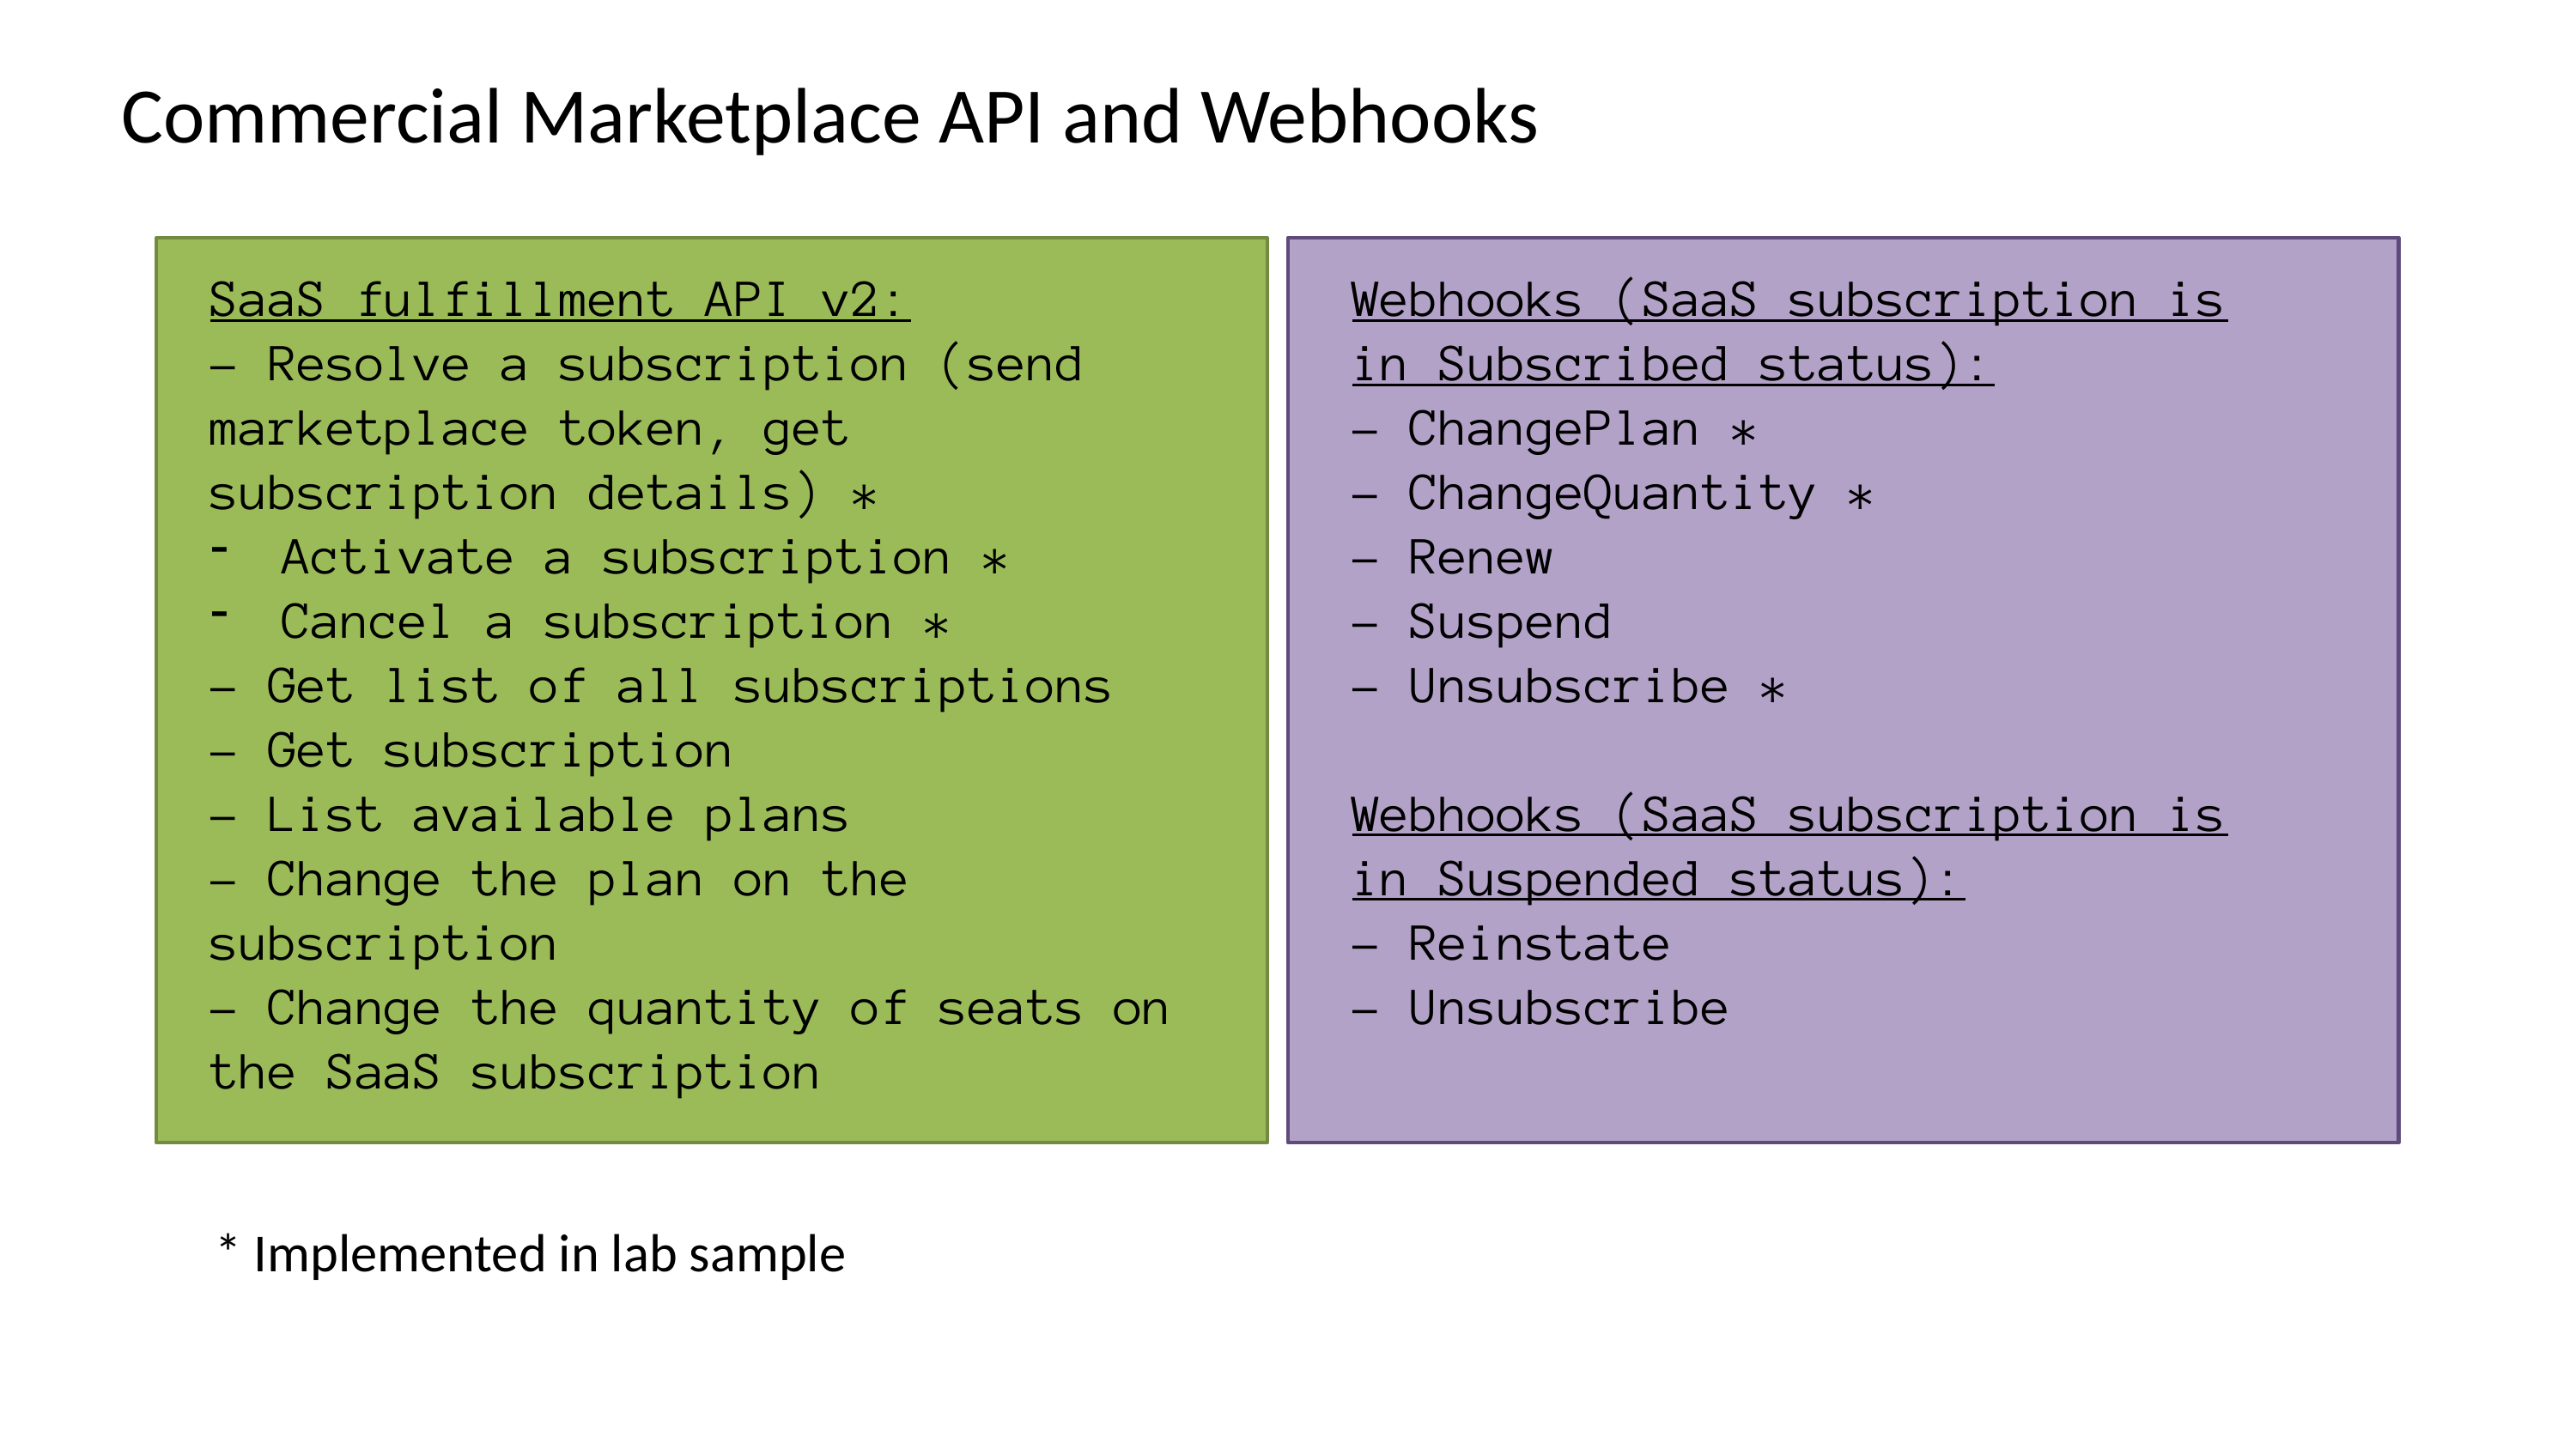

# Commercial Marketplace API and Webhooks

Webhooks (SaaS subscription is in Subscribed status):
- ChangePlan *
- ChangeQuantity *
- Renew
- Suspend
- Unsubscribe *
Webhooks (SaaS subscription is in Suspended status):
- Reinstate
- Unsubscribe

SaaS fulfillment API v2:
- Resolve a subscription (send marketplace token, get subscription details) *
Activate a subscription *
Cancel a subscription *
- Get list of all subscriptions
- Get subscription
- List available plans
- Change the plan on the subscription
- Change the quantity of seats on the SaaS subscription
* Implemented in lab sample